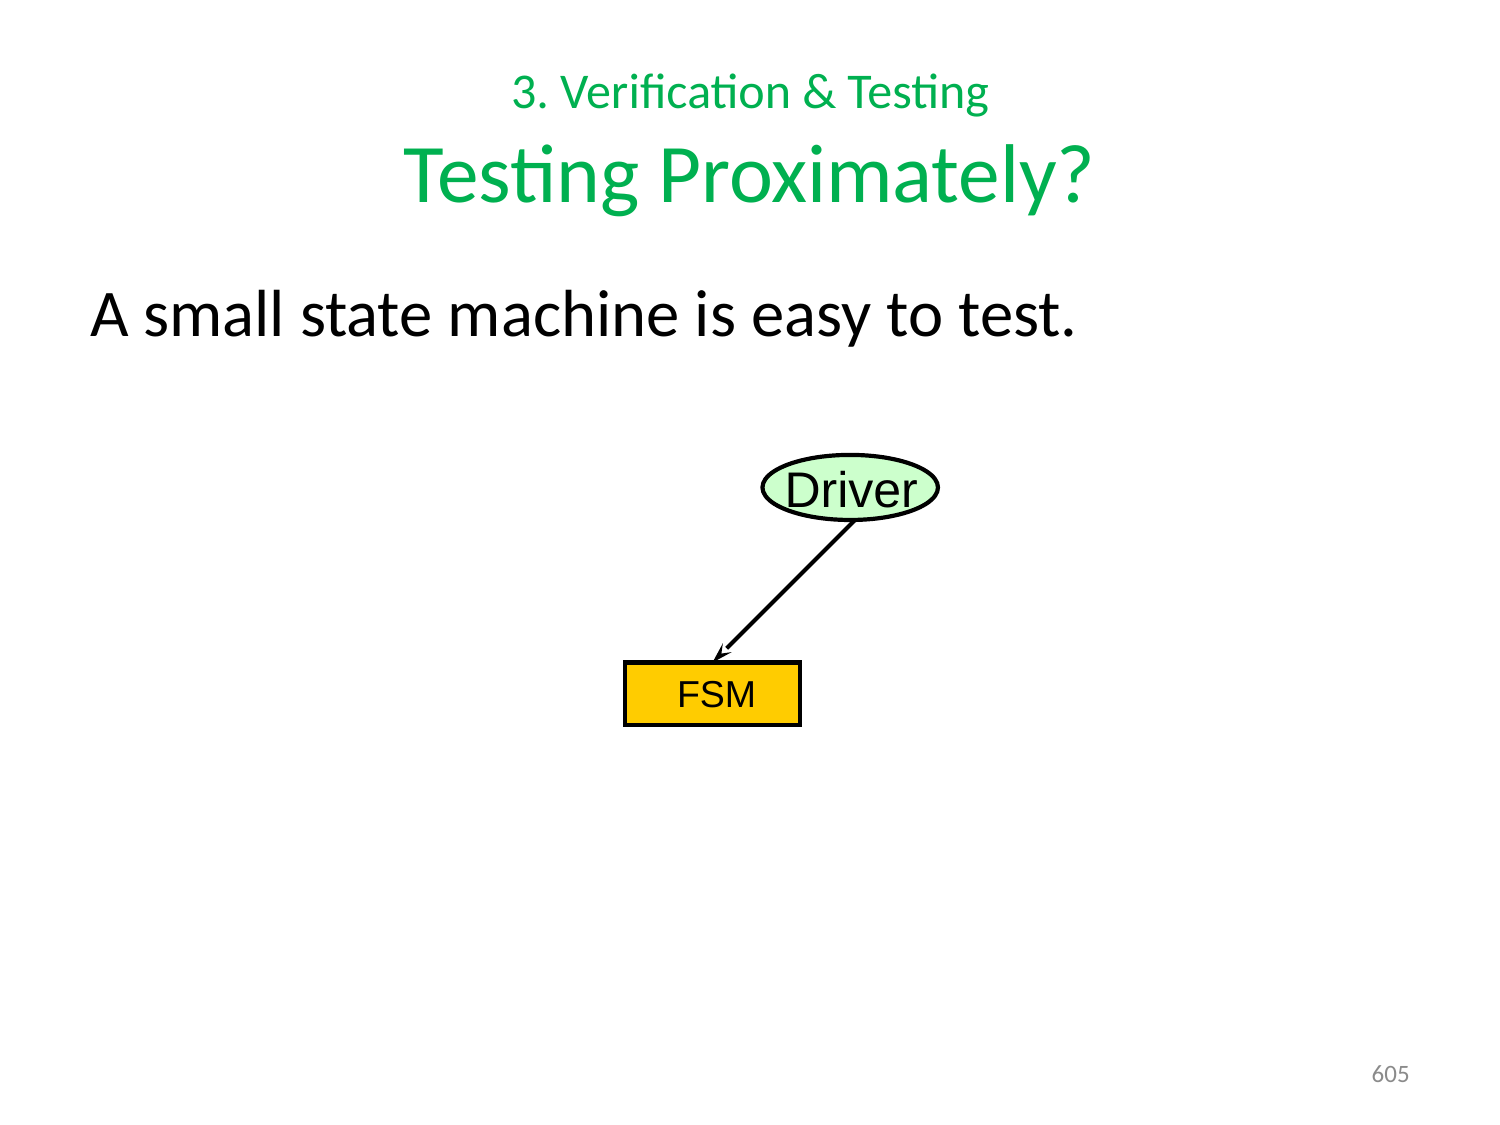

# 3. Verification & Testing Testing Proximately?
A small state machine is easy to test.
Driver

FSM
605